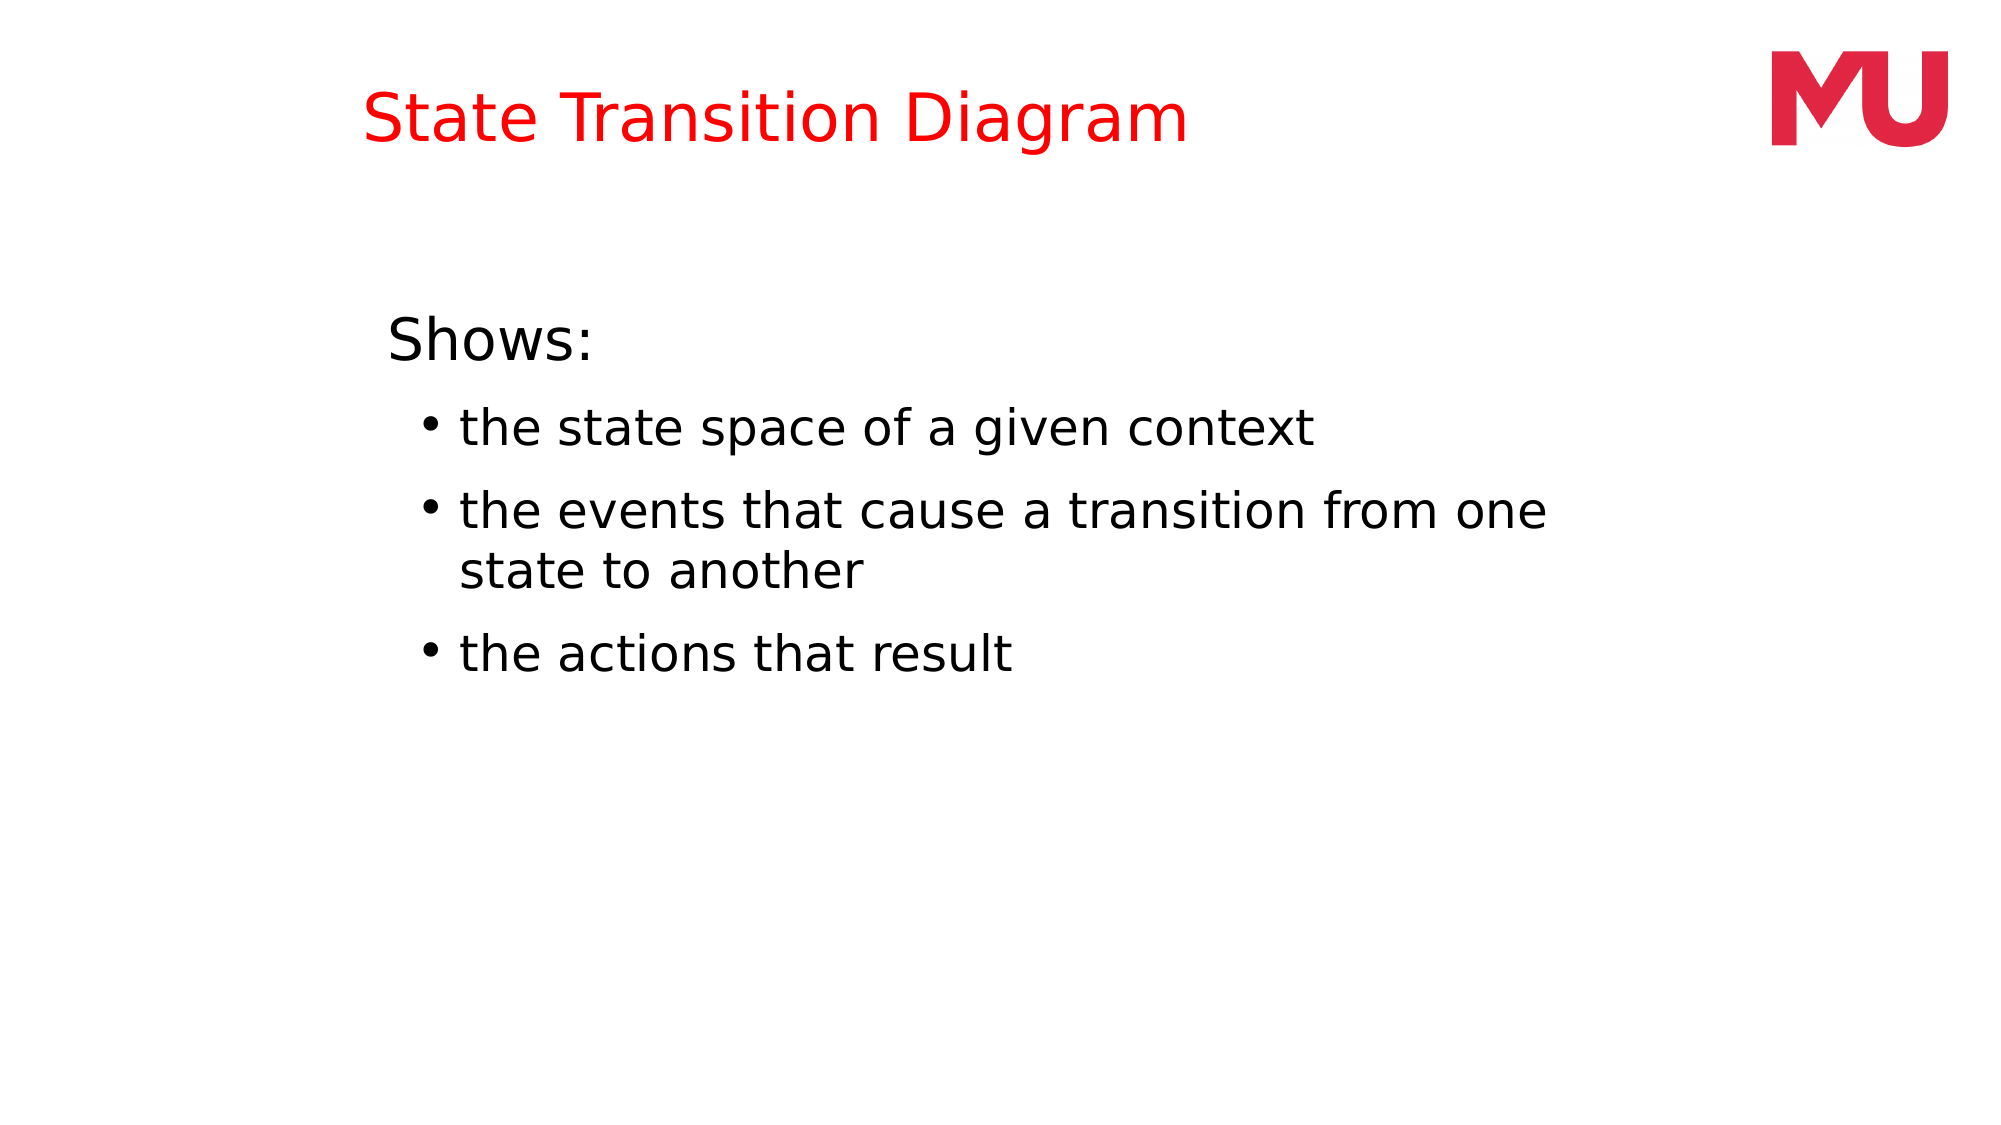

State Transition Diagram
Shows:
the state space of a given context
the events that cause a transition from one state to another
the actions that result